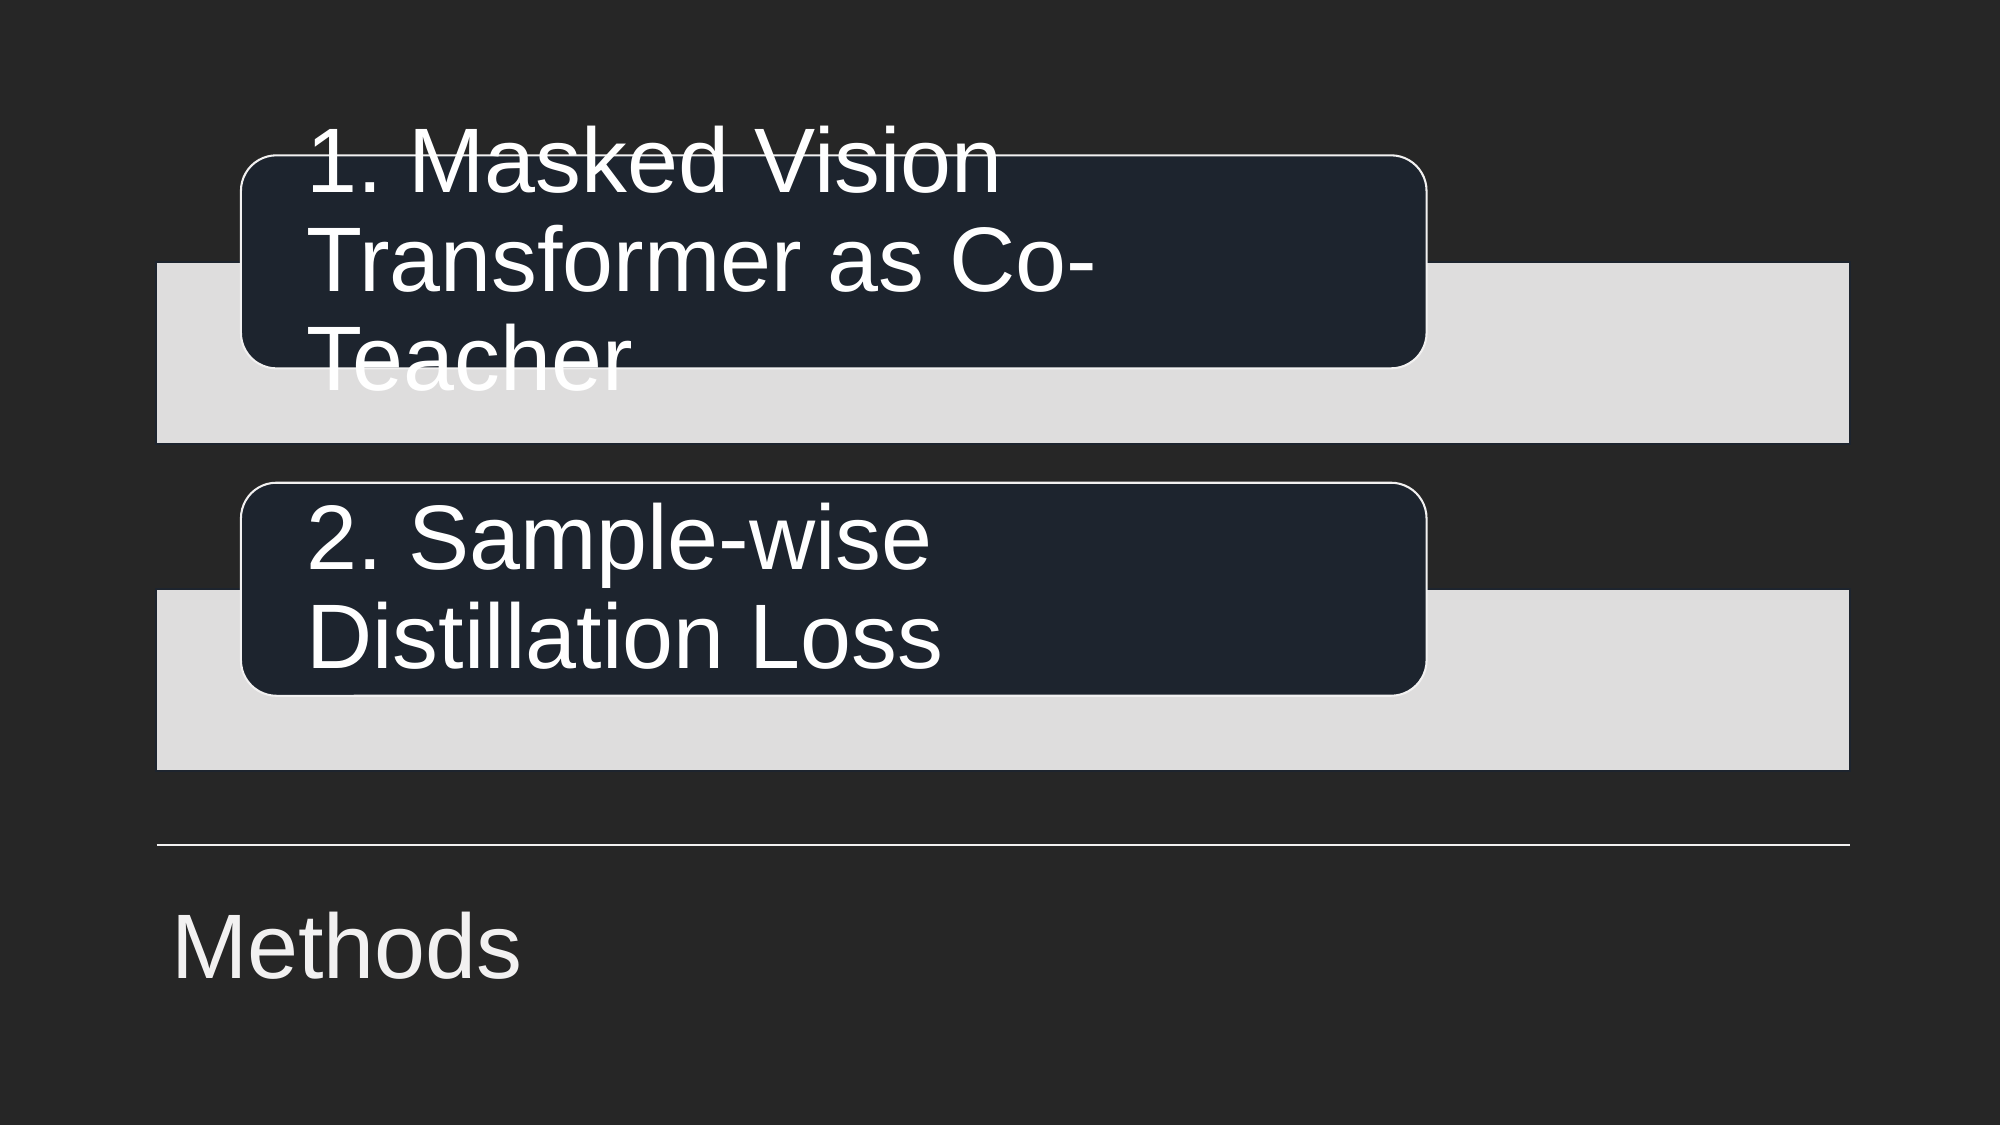

1. Masked Vision Transformer as Co-Teacher
2. Sample-wise Distillation Loss
# Methods